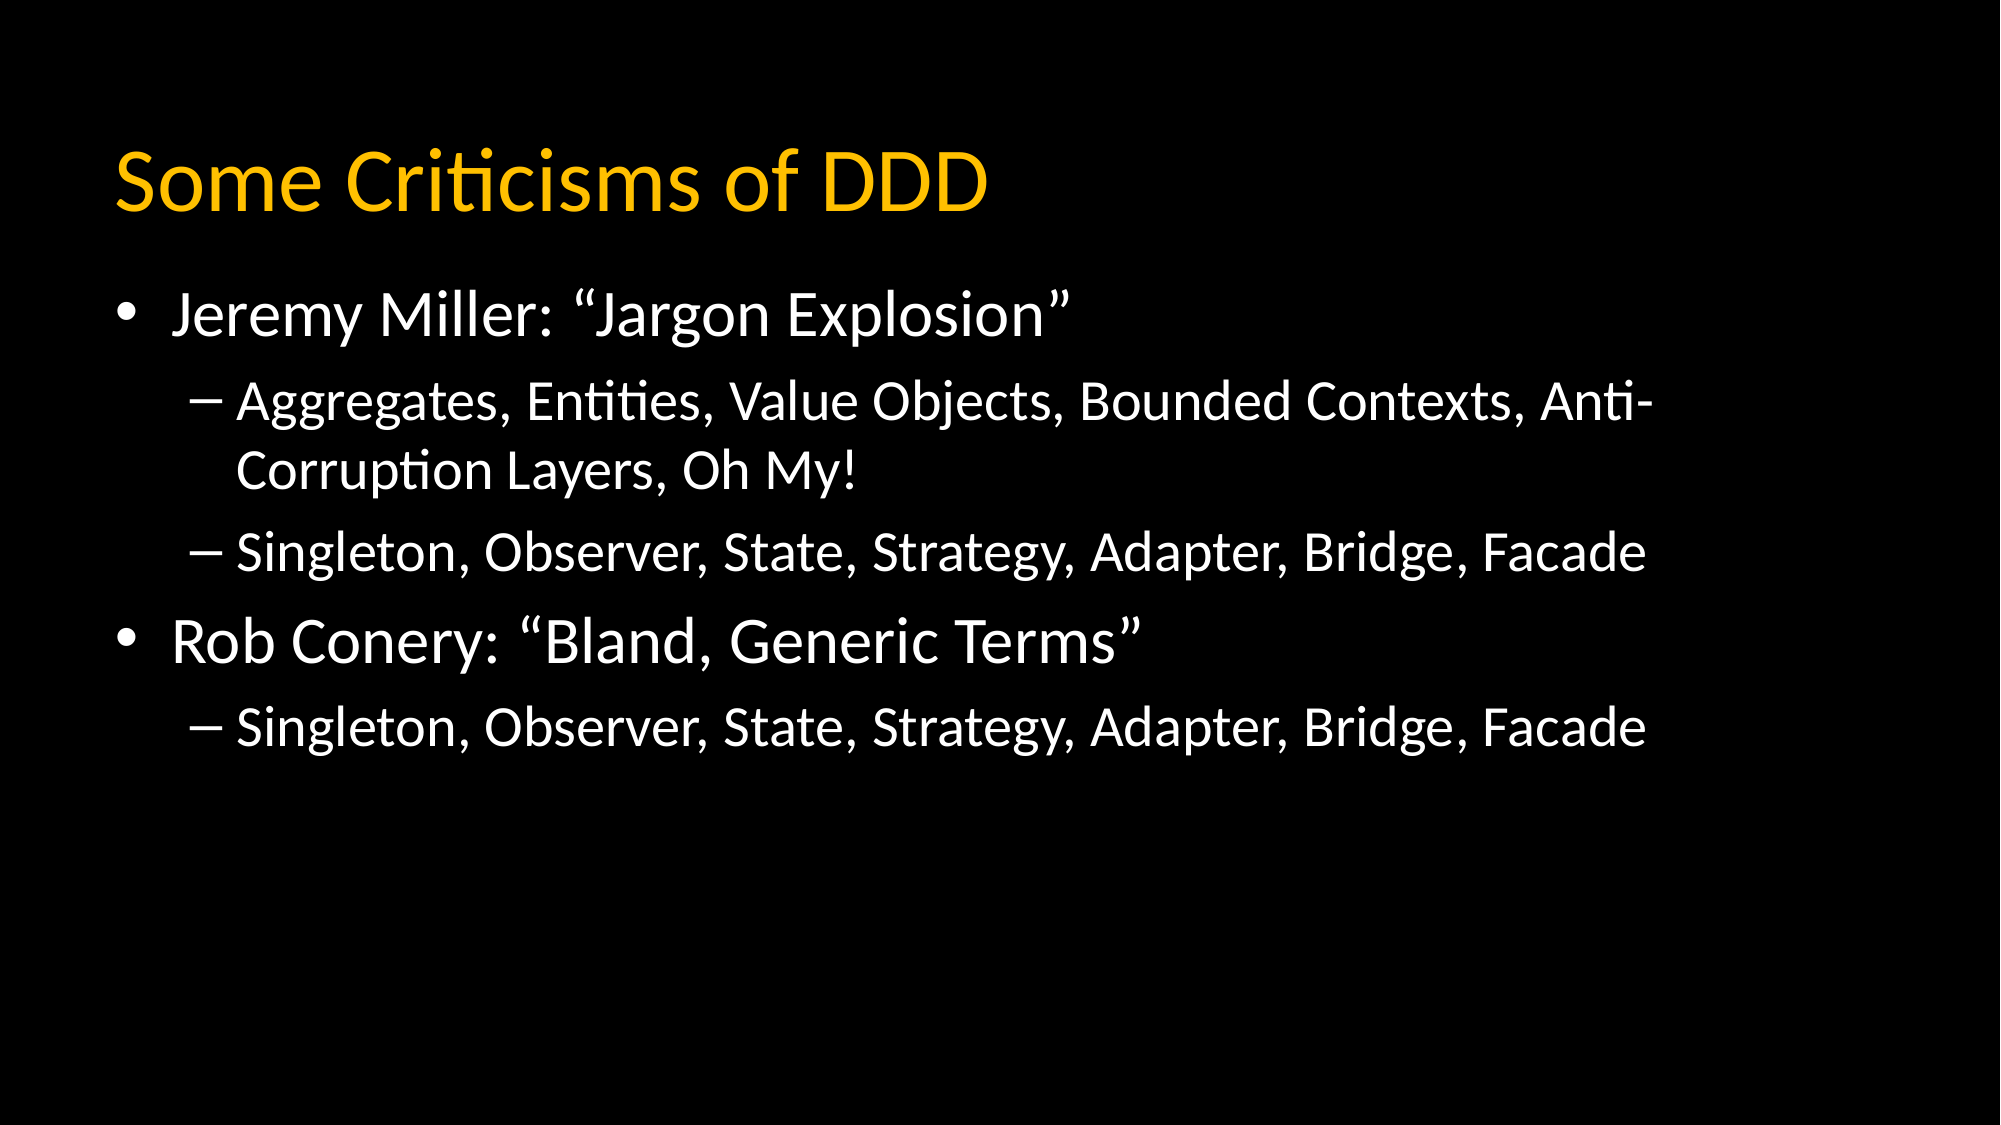

# Some Criticisms of DDD
Jeremy Miller: “Jargon Explosion”
Aggregates, Entities, Value Objects, Bounded Contexts, Anti-Corruption Layers, Oh My!
Singleton, Observer, State, Strategy, Adapter, Bridge, Facade
Rob Conery: “Bland, Generic Terms”
Singleton, Observer, State, Strategy, Adapter, Bridge, Facade